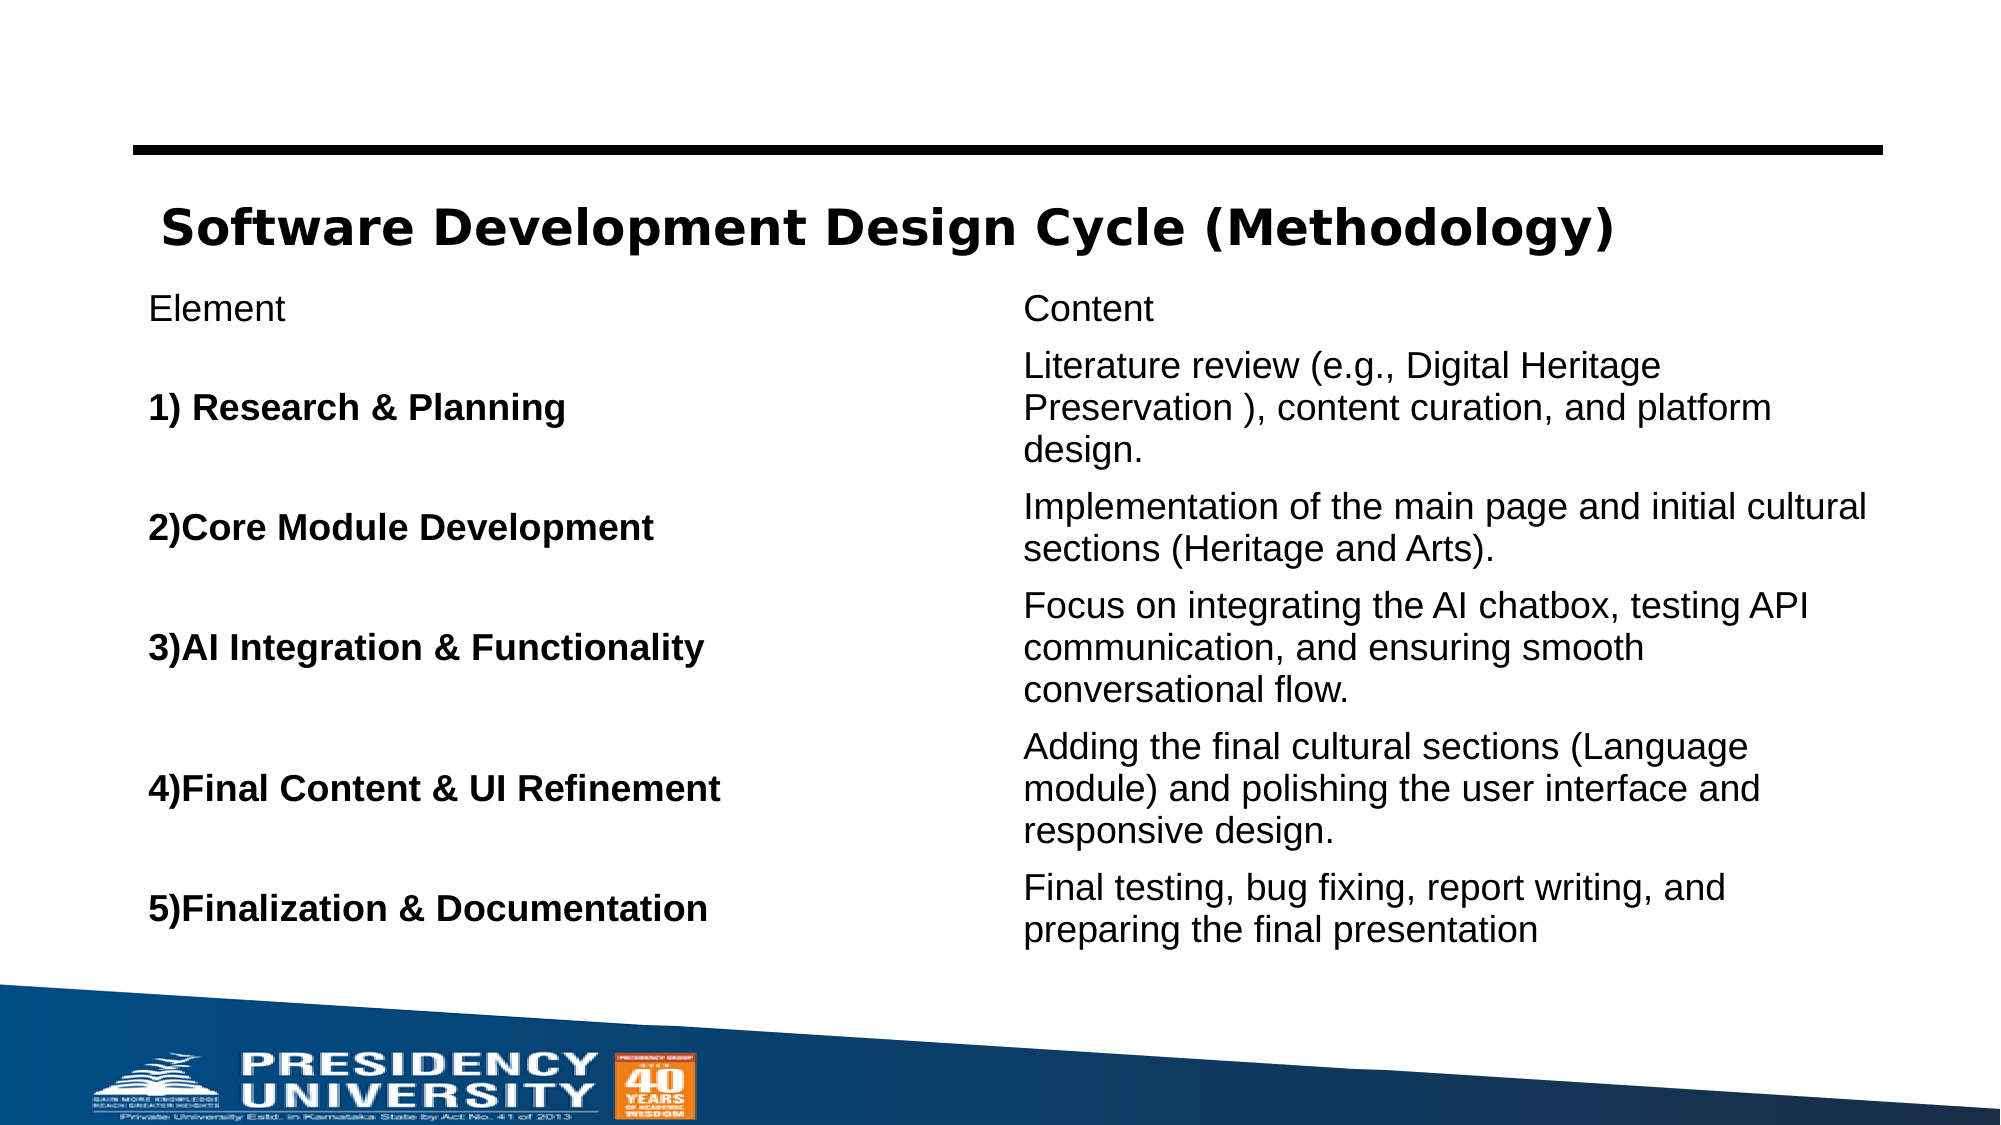

#
Software Development Design Cycle (Methodology)

| Element | Content |
| --- | --- |
| 1) Research & Planning | Literature review (e.g., Digital Heritage Preservation ), content curation, and platform design. |
| 2)Core Module Development | Implementation of the main page and initial cultural sections (Heritage and Arts). |
| 3)AI Integration & Functionality | Focus on integrating the AI chatbox, testing API communication, and ensuring smooth conversational flow. |
| 4)Final Content & UI Refinement | Adding the final cultural sections (Language module) and polishing the user interface and responsive design. |
| 5)Finalization & Documentation | Final testing, bug fixing, report writing, and preparing the final presentation |